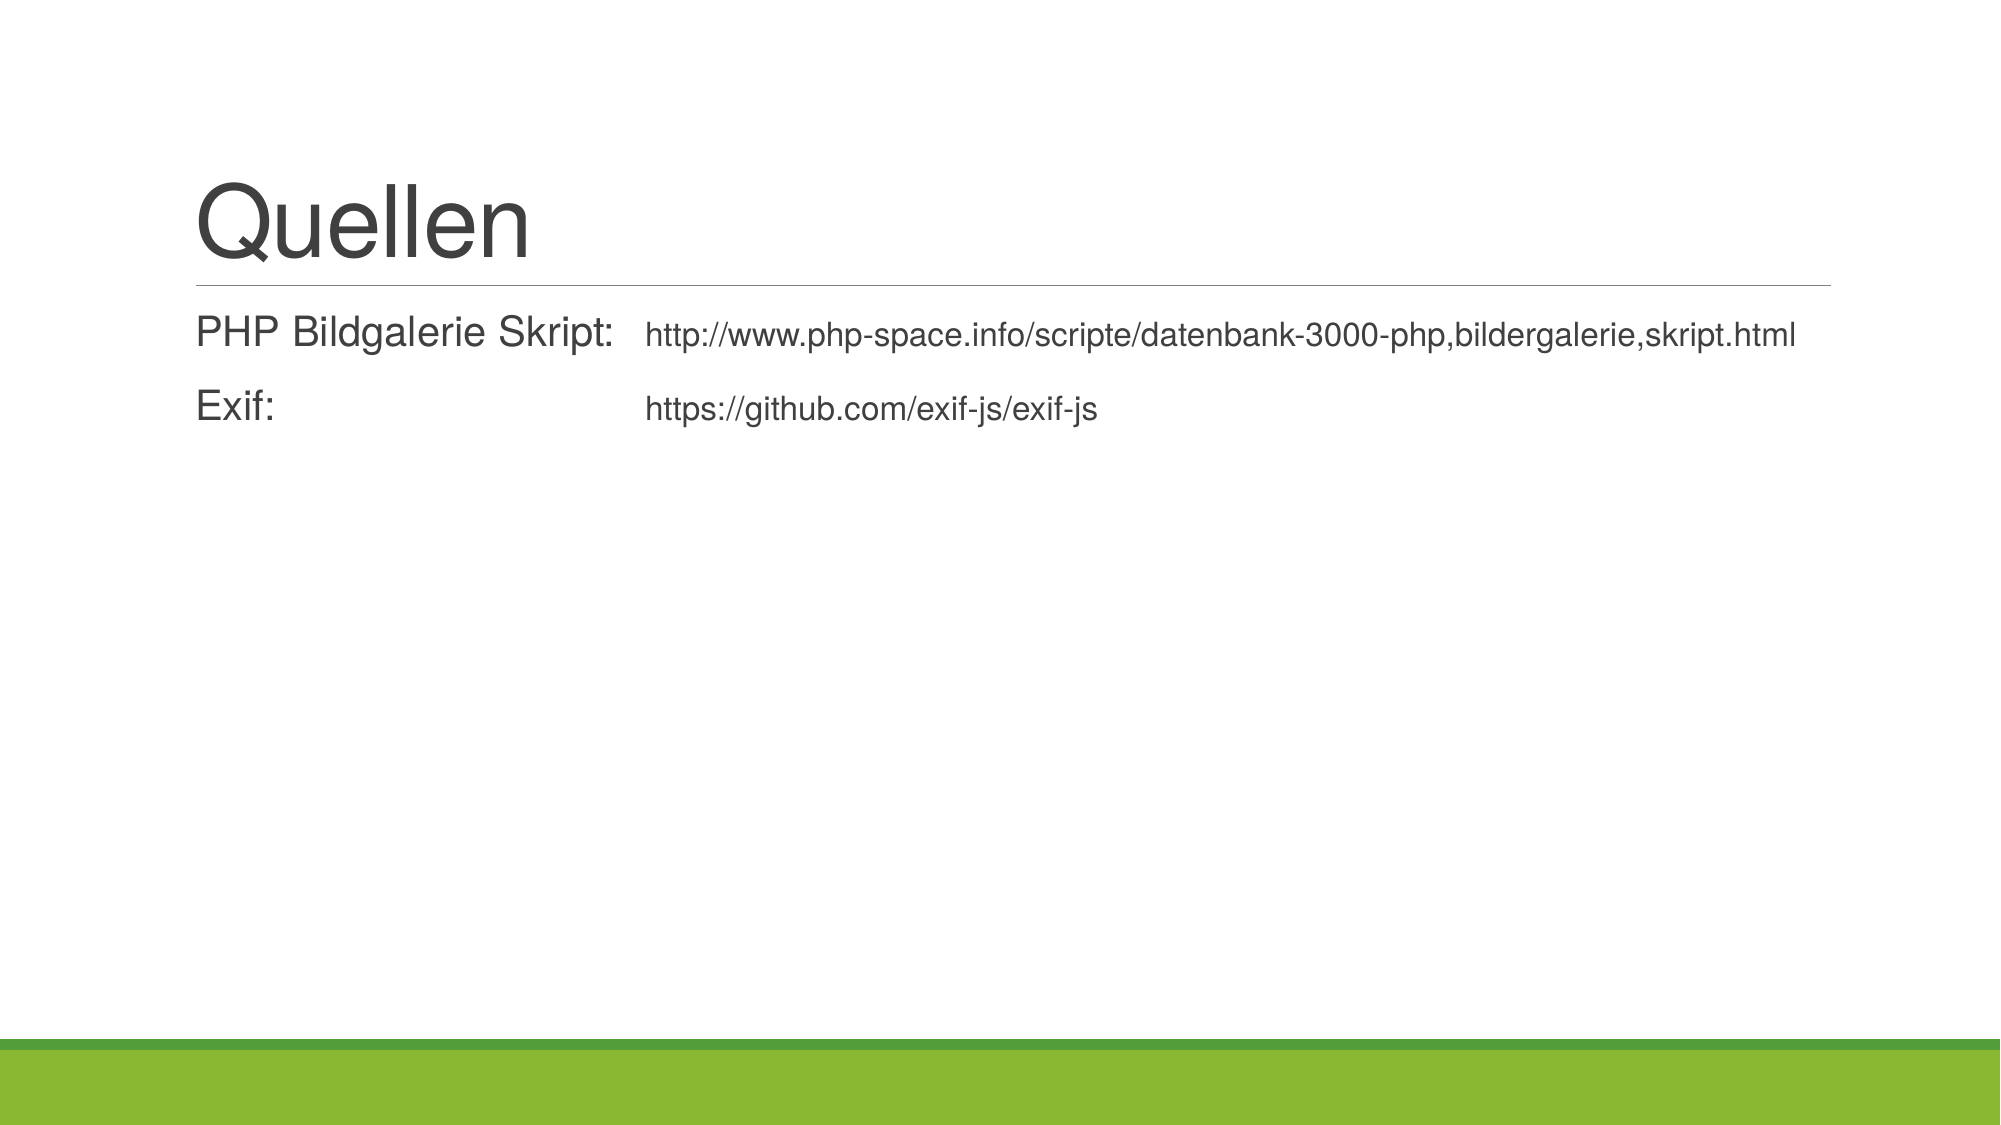

# Quellen
PHP Bildgalerie Skript:	http://www.php-space.info/scripte/datenbank-3000-php,bildergalerie,skript.html
Exif:			https://github.com/exif-js/exif-js